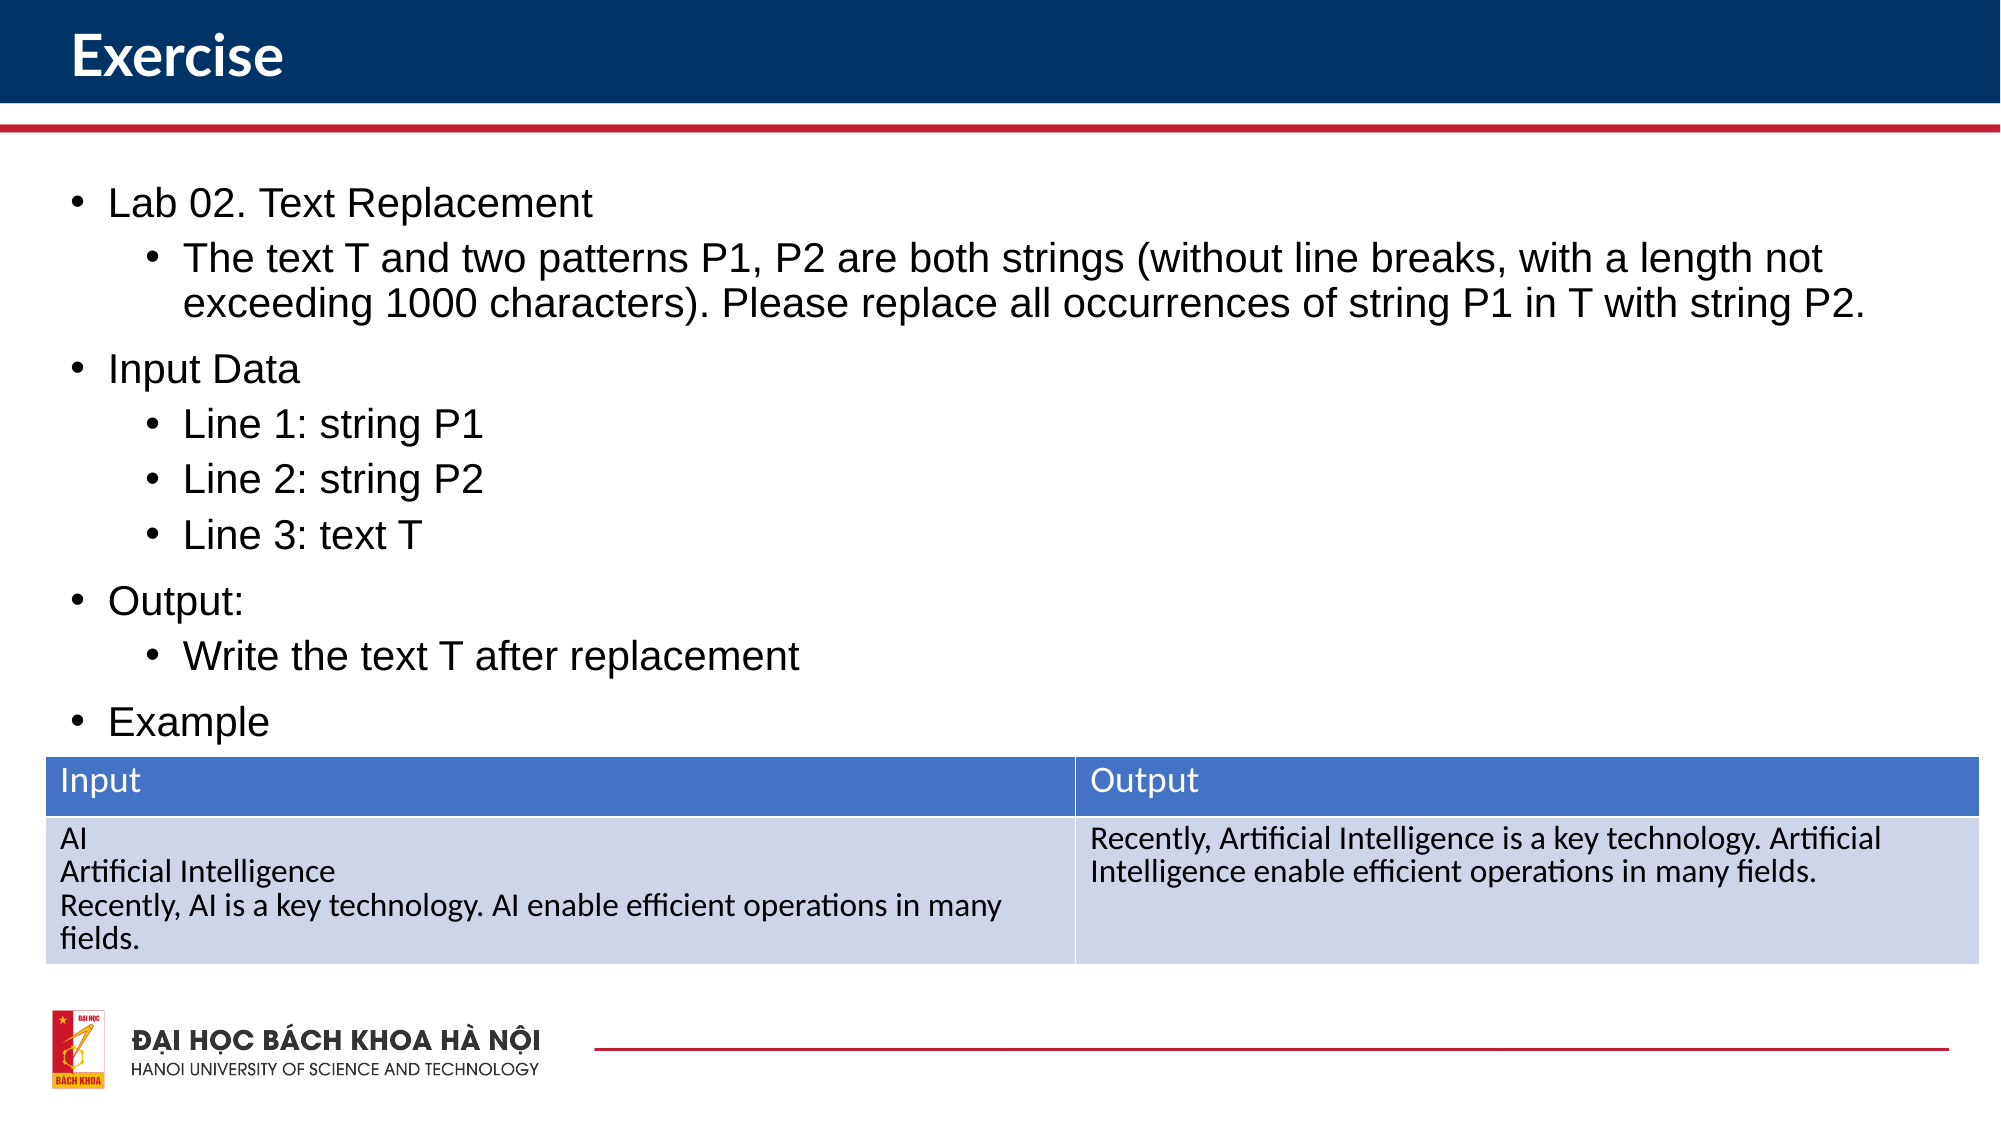

# Exercise
Lab 02. Text Replacement
The text T and two patterns P1, P2 are both strings (without line breaks, with a length not exceeding 1000 characters). Please replace all occurrences of string P1 in T with string P2.
Input Data
Line 1: string P1
Line 2: string P2
Line 3: text T
Output:
Write the text T after replacement
Example
| Input | Output |
| --- | --- |
| AI Artificial Intelligence Recently, AI is a key technology. AI enable efficient operations in many fields. | Recently, Artificial Intelligence is a key technology. Artificial Intelligence enable efficient operations in many fields. |